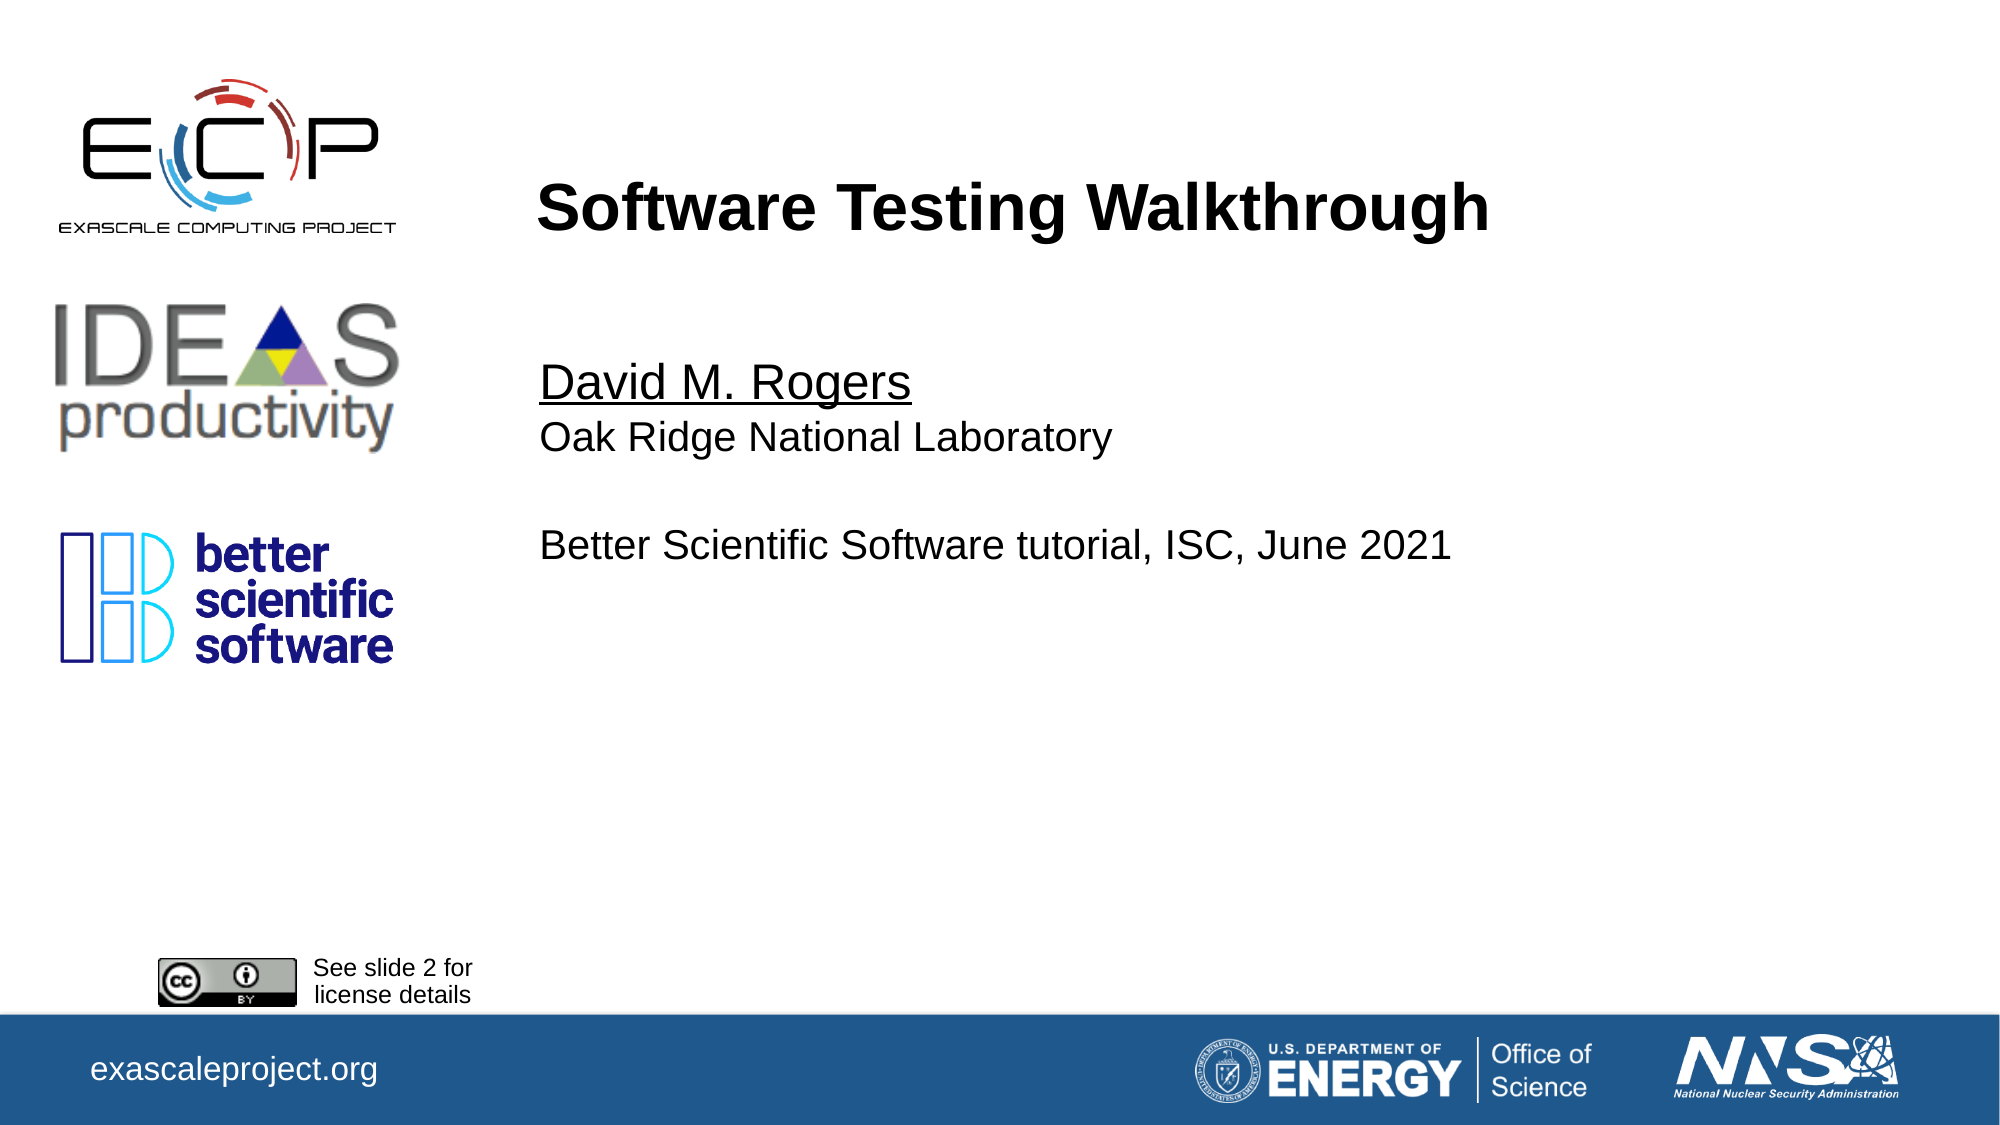

# Software Testing Walkthrough
David M. Rogers
Oak Ridge National Laboratory
Better Scientific Software tutorial, ISC, June 2021